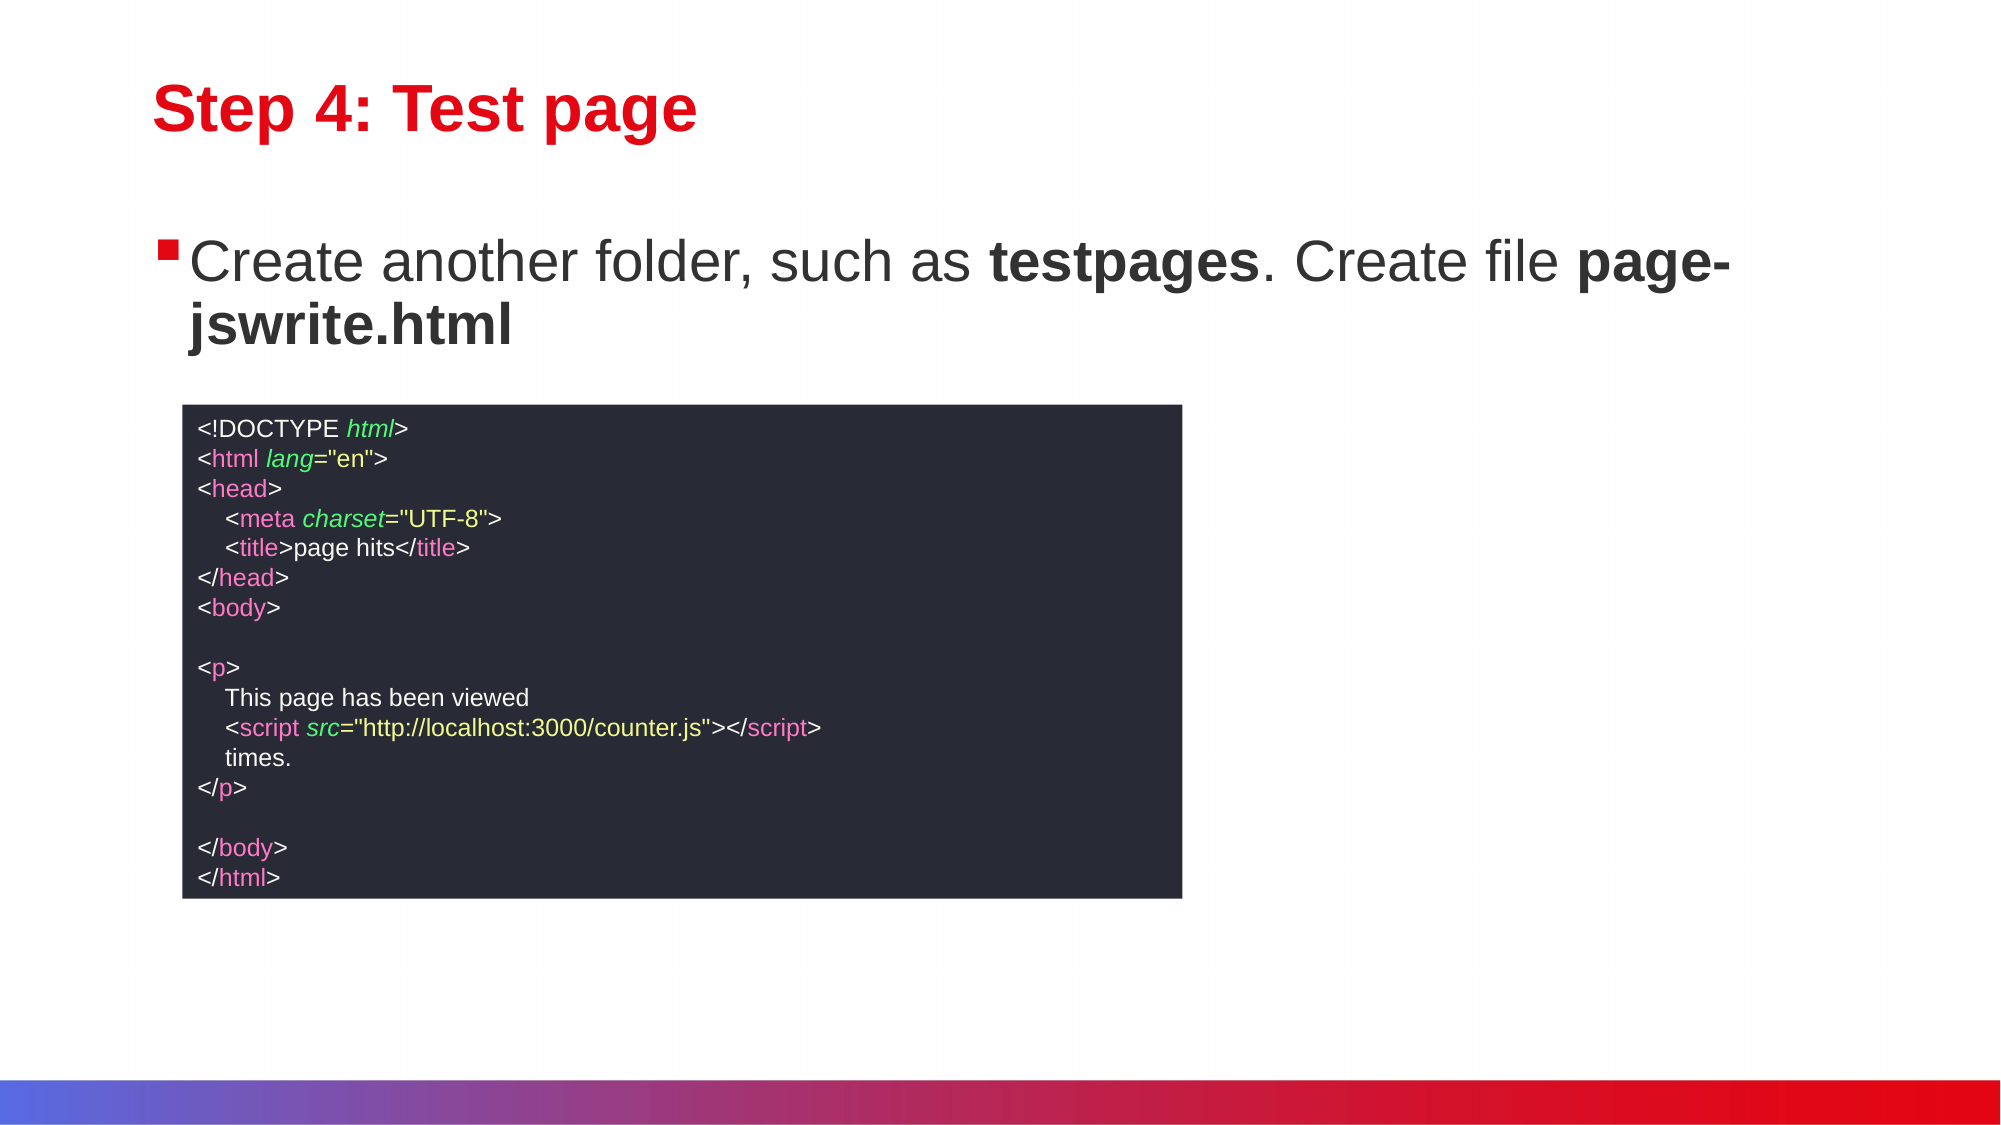

# Step 4: Test page
Create another folder, such as testpages. Create file page-jswrite.html

<!DOCTYPE html>
<html lang="en">
<head>
    <meta charset="UTF-8">
    <title>page hits</title>
</head>
<body>
<p>
    This page has been viewed
    <script src="http://localhost:3000/counter.js"></script>
    times.
</p>
</body>
</html>